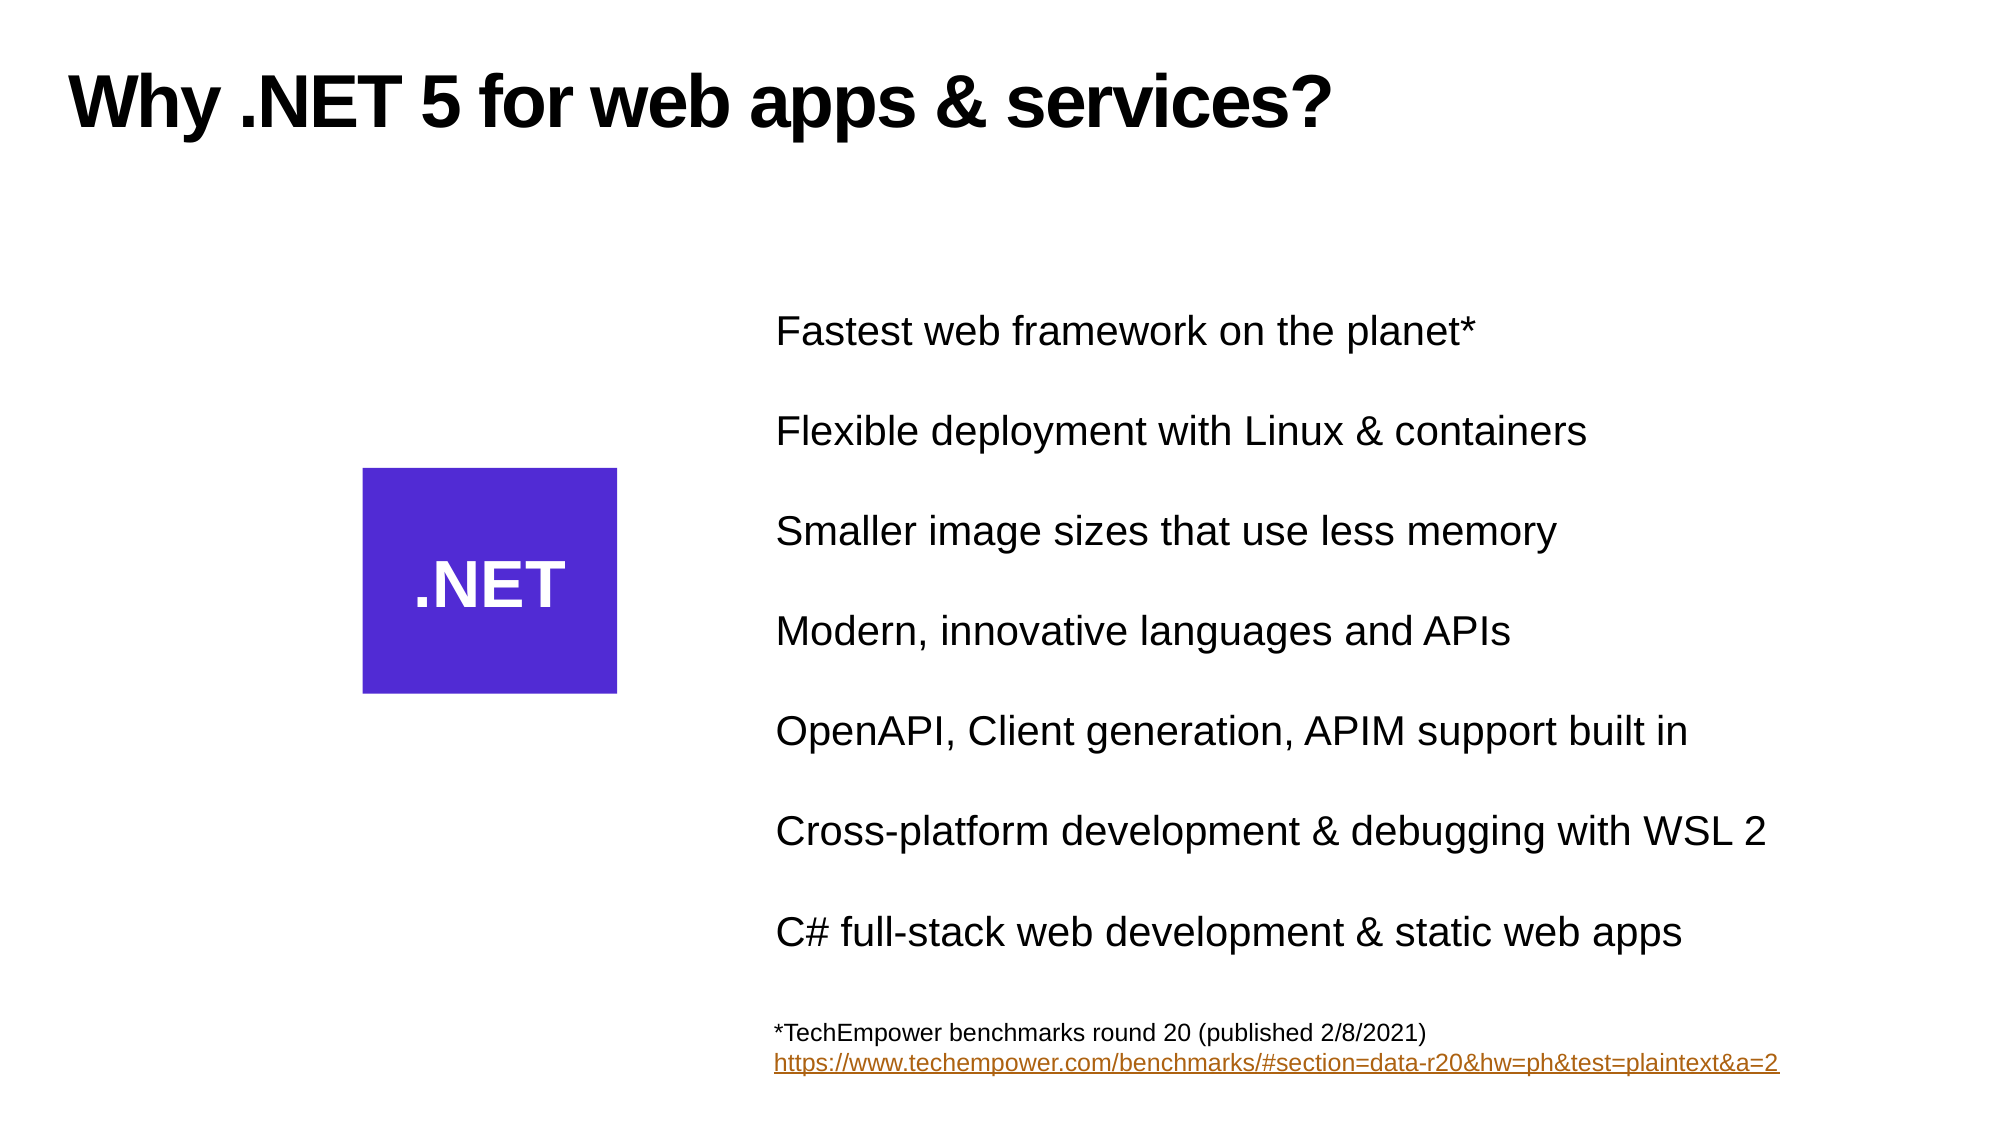

# Why .NET 5 for web apps & services?
Fastest web framework on the planet*
Flexible deployment with Linux & containers
Smaller image sizes that use less memory
Modern, innovative languages and APIs
OpenAPI, Client generation, APIM support built in
Cross-platform development & debugging with WSL 2
C# full-stack web development & static web apps

.NET
*TechEmpower benchmarks round 20 (published 2/8/2021) https://www.techempower.com/benchmarks/#section=data-r20&hw=ph&test=plaintext&a=2